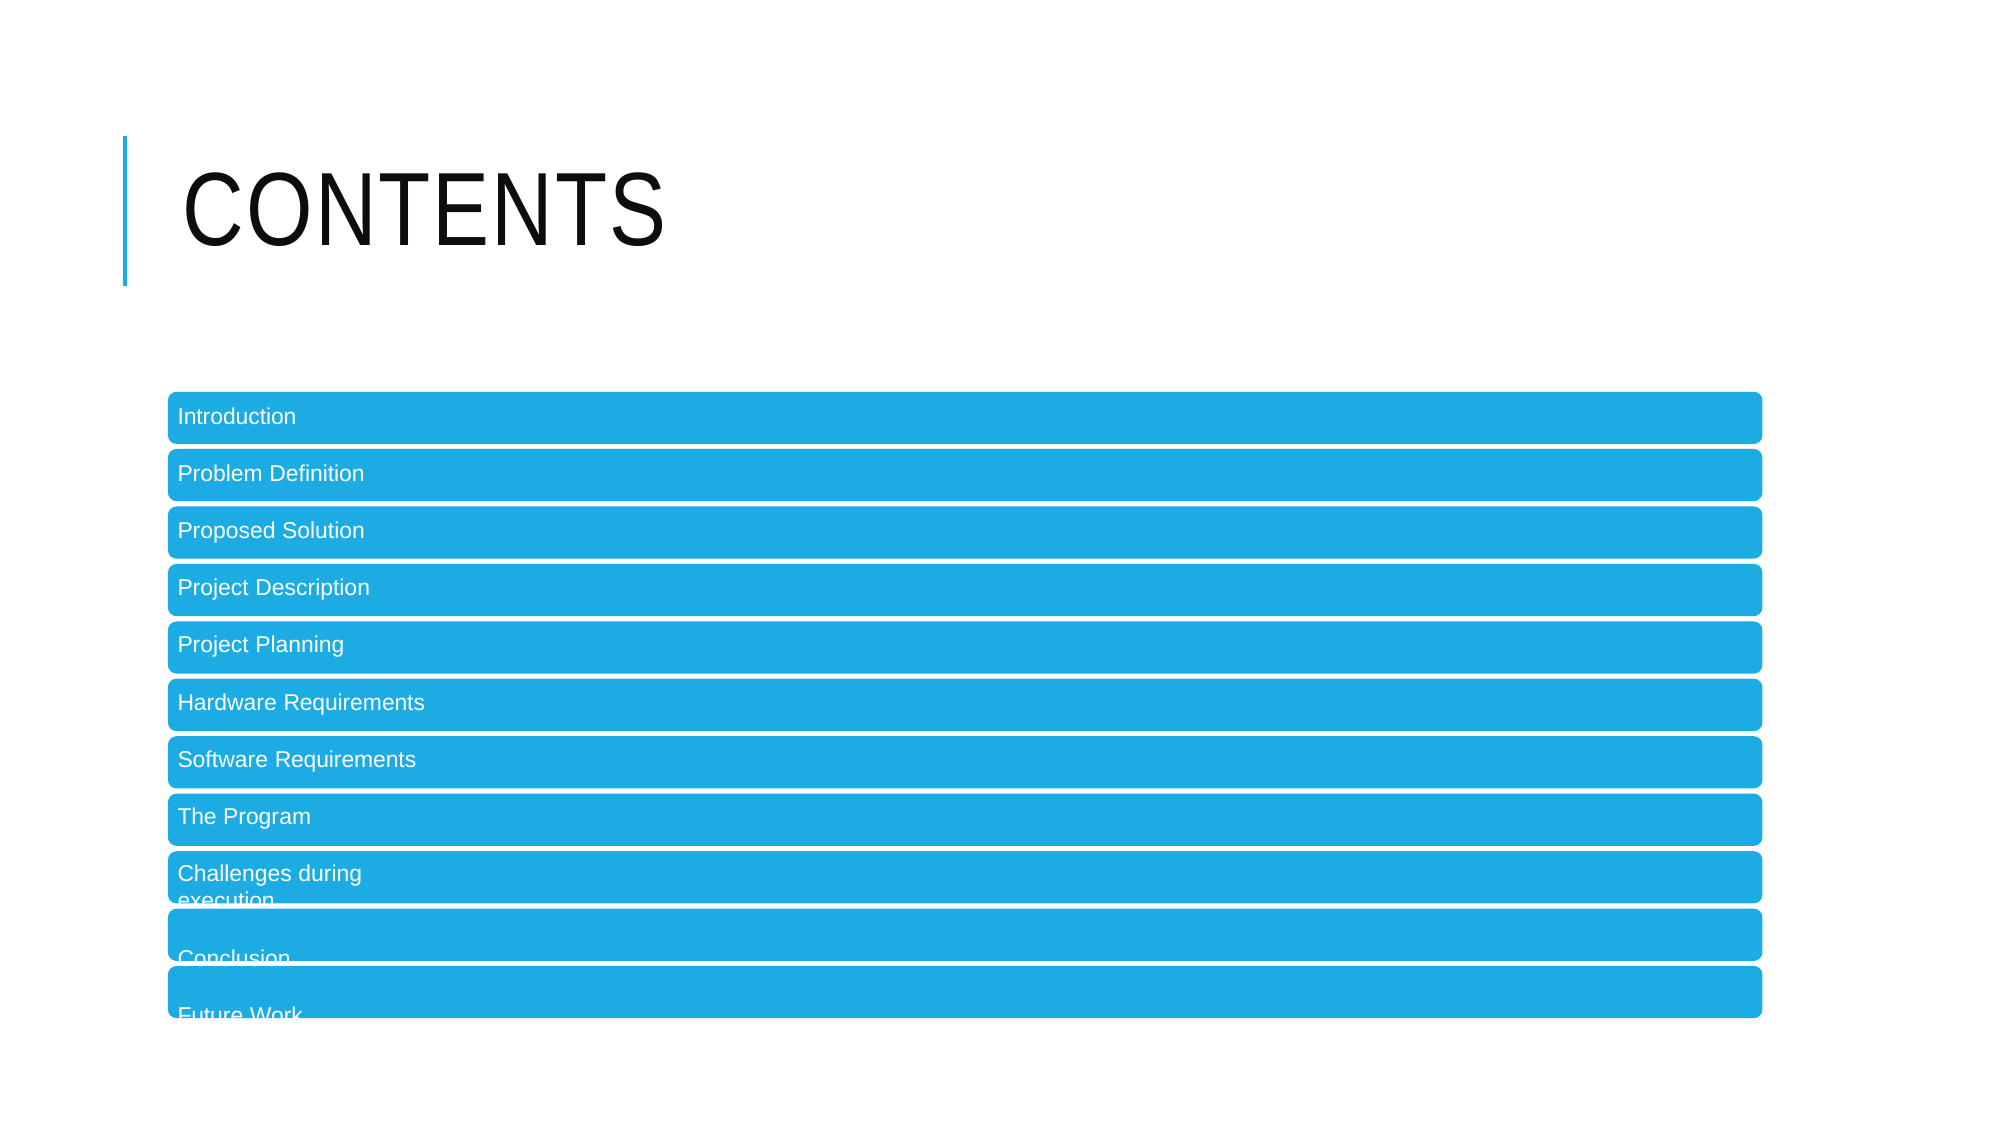

# CONTENTS

Introduction
Problem Definition  Proposed Solution  Project Description  Project Planning  Hardware Requirements  Software Requirements  The Program
Challenges during execution
Conclusion  Future Work